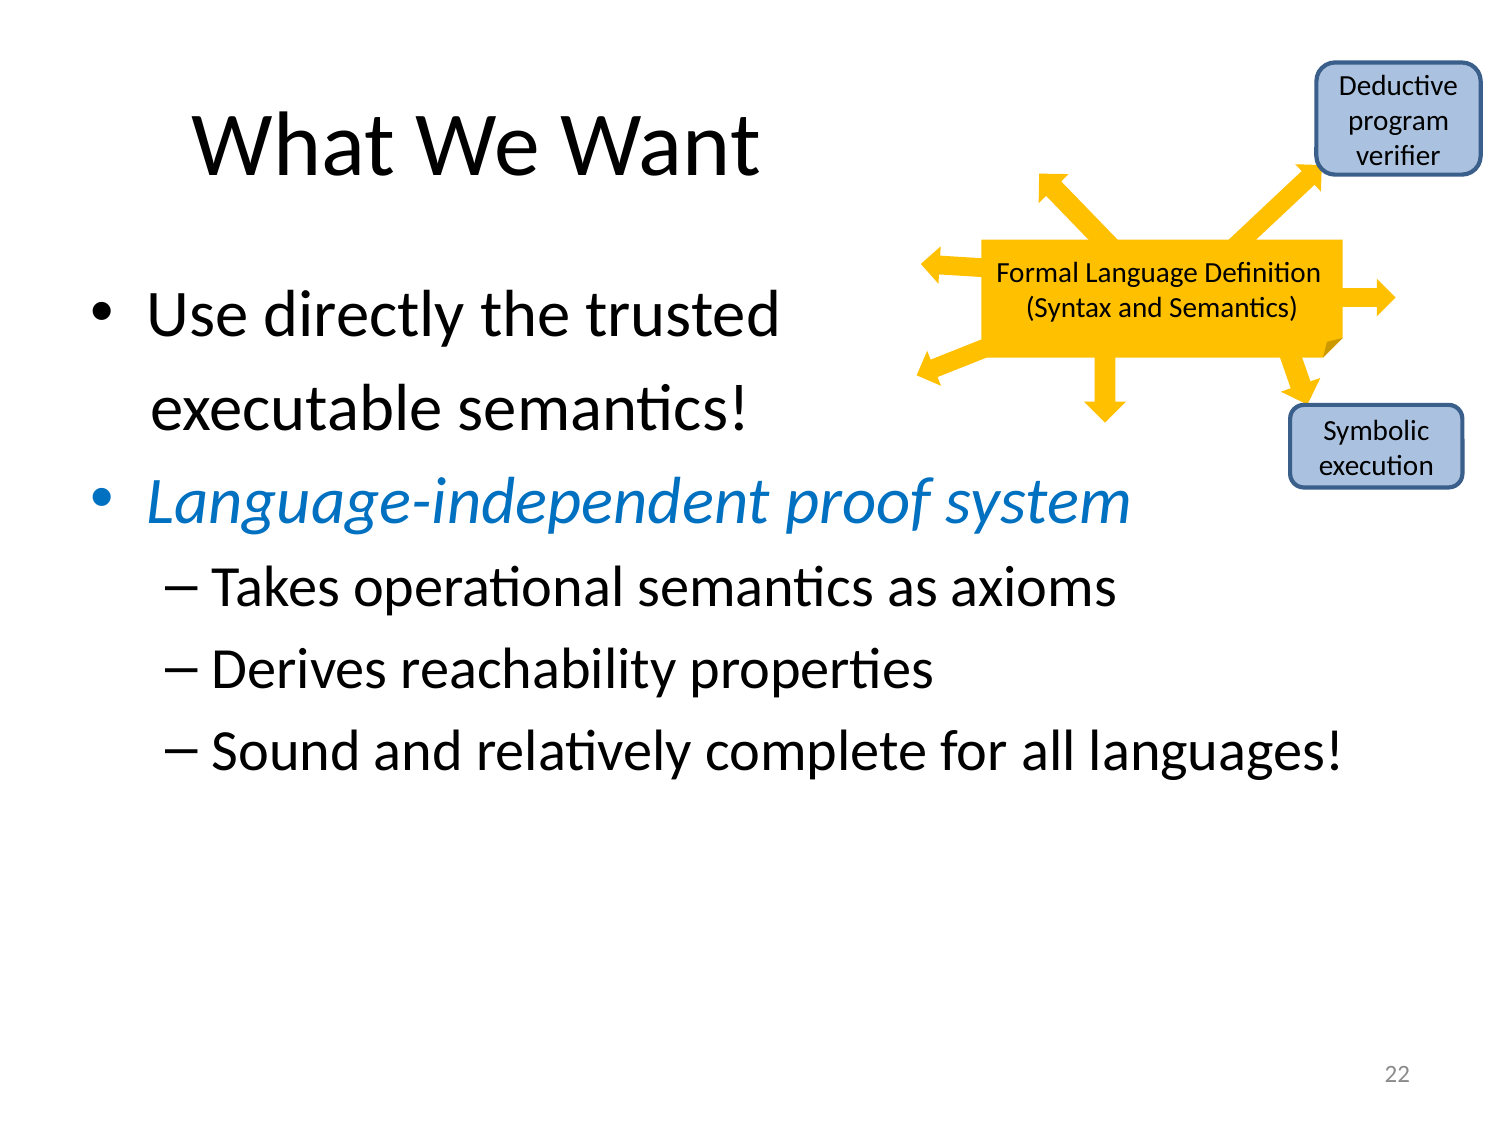

# What We Want
Deductive program verifier

Formal Language Definition
(Syntax and Semantics)

Symbolic execution
Use directly the trusted
    executable semantics!
Language-independent proof system
Takes operational semantics as axioms
Derives reachability properties
Sound and relatively complete for all languages!
22